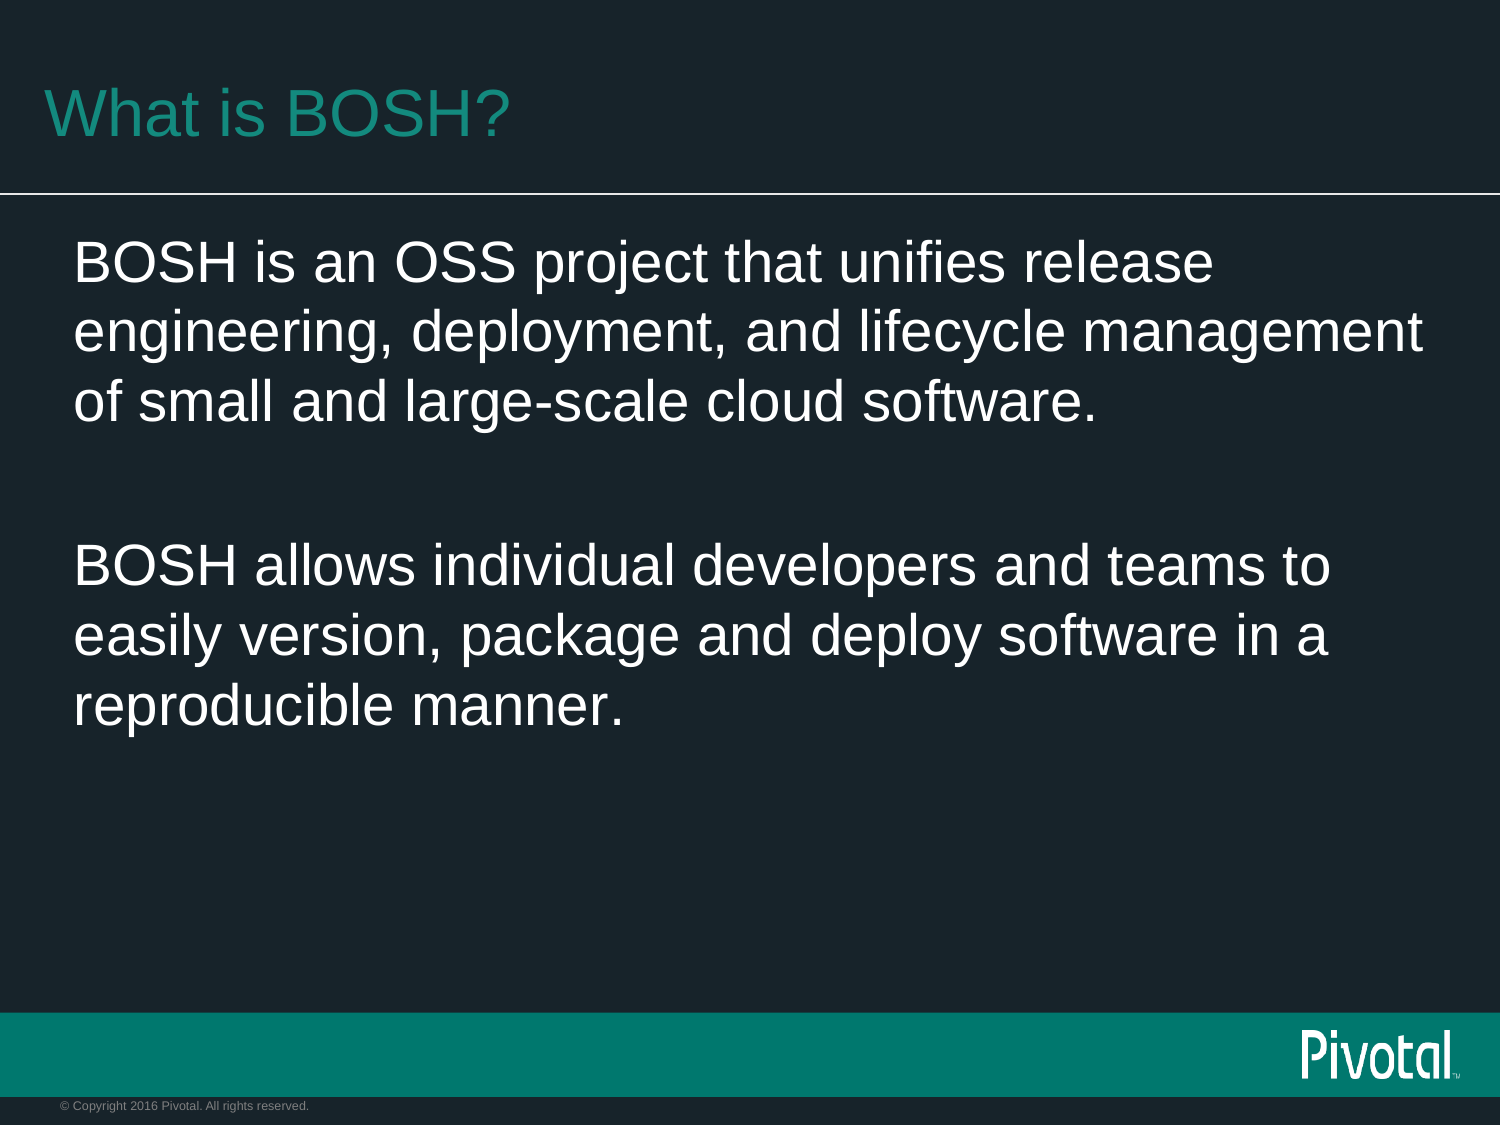

# What is BOSH?
BOSH is an OSS project that unifies release engineering, deployment, and lifecycle management of small and large-scale cloud software.

BOSH allows individual developers and teams to easily version, package and deploy software in a reproducible manner.